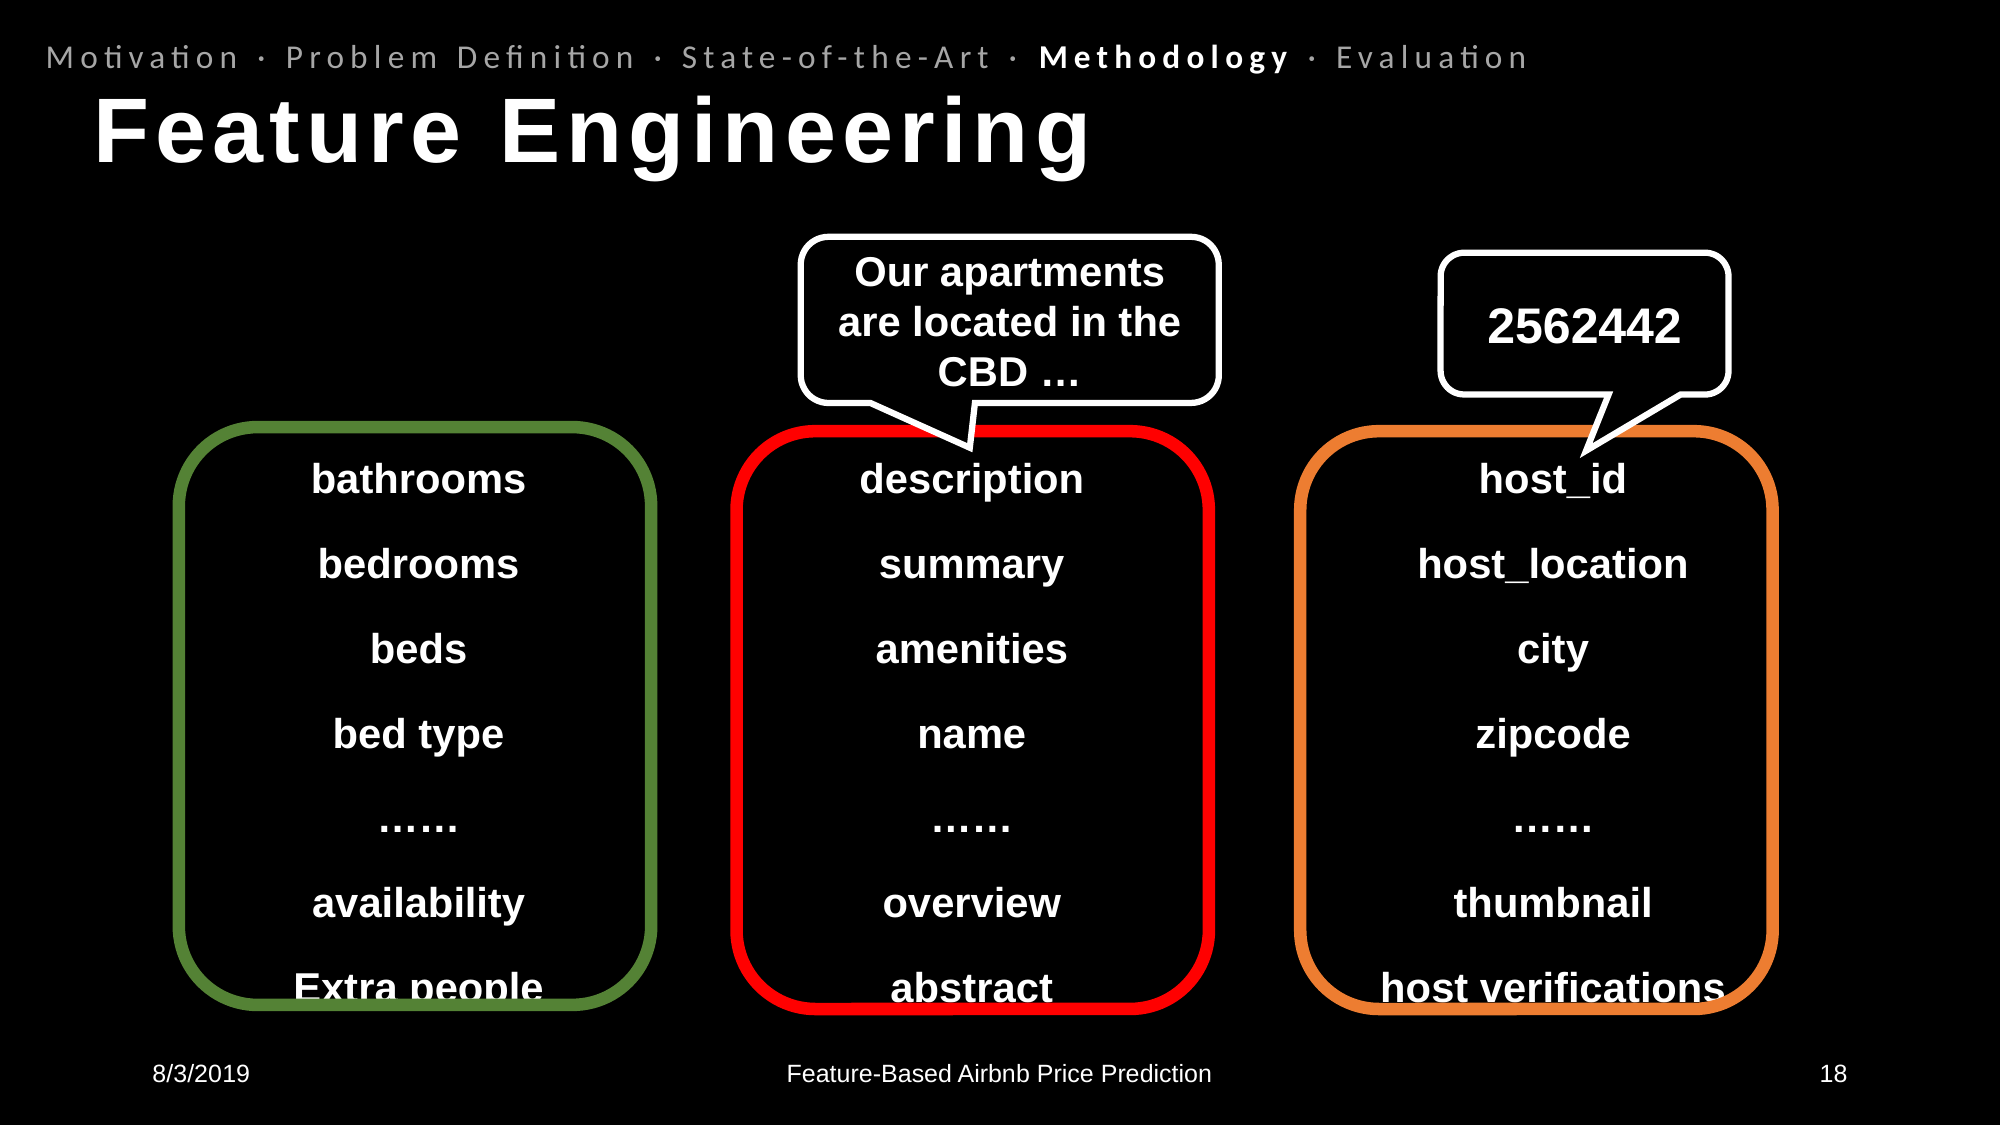

Motivation · Problem Definition · State-of-the-Art · Methodology · Evaluation
Feature Engineering
Our apartments are located in the CBD …
2562442
| bathrooms | description | host\_id |
| --- | --- | --- |
| bedrooms | summary | host\_location |
| beds | amenities | city |
| bed type | name | zipcode |
| …… | …… | …… |
| availability | overview | thumbnail |
| Extra people | abstract | host verifications |

8/3/2019
Feature-Based Airbnb Price Prediction
18